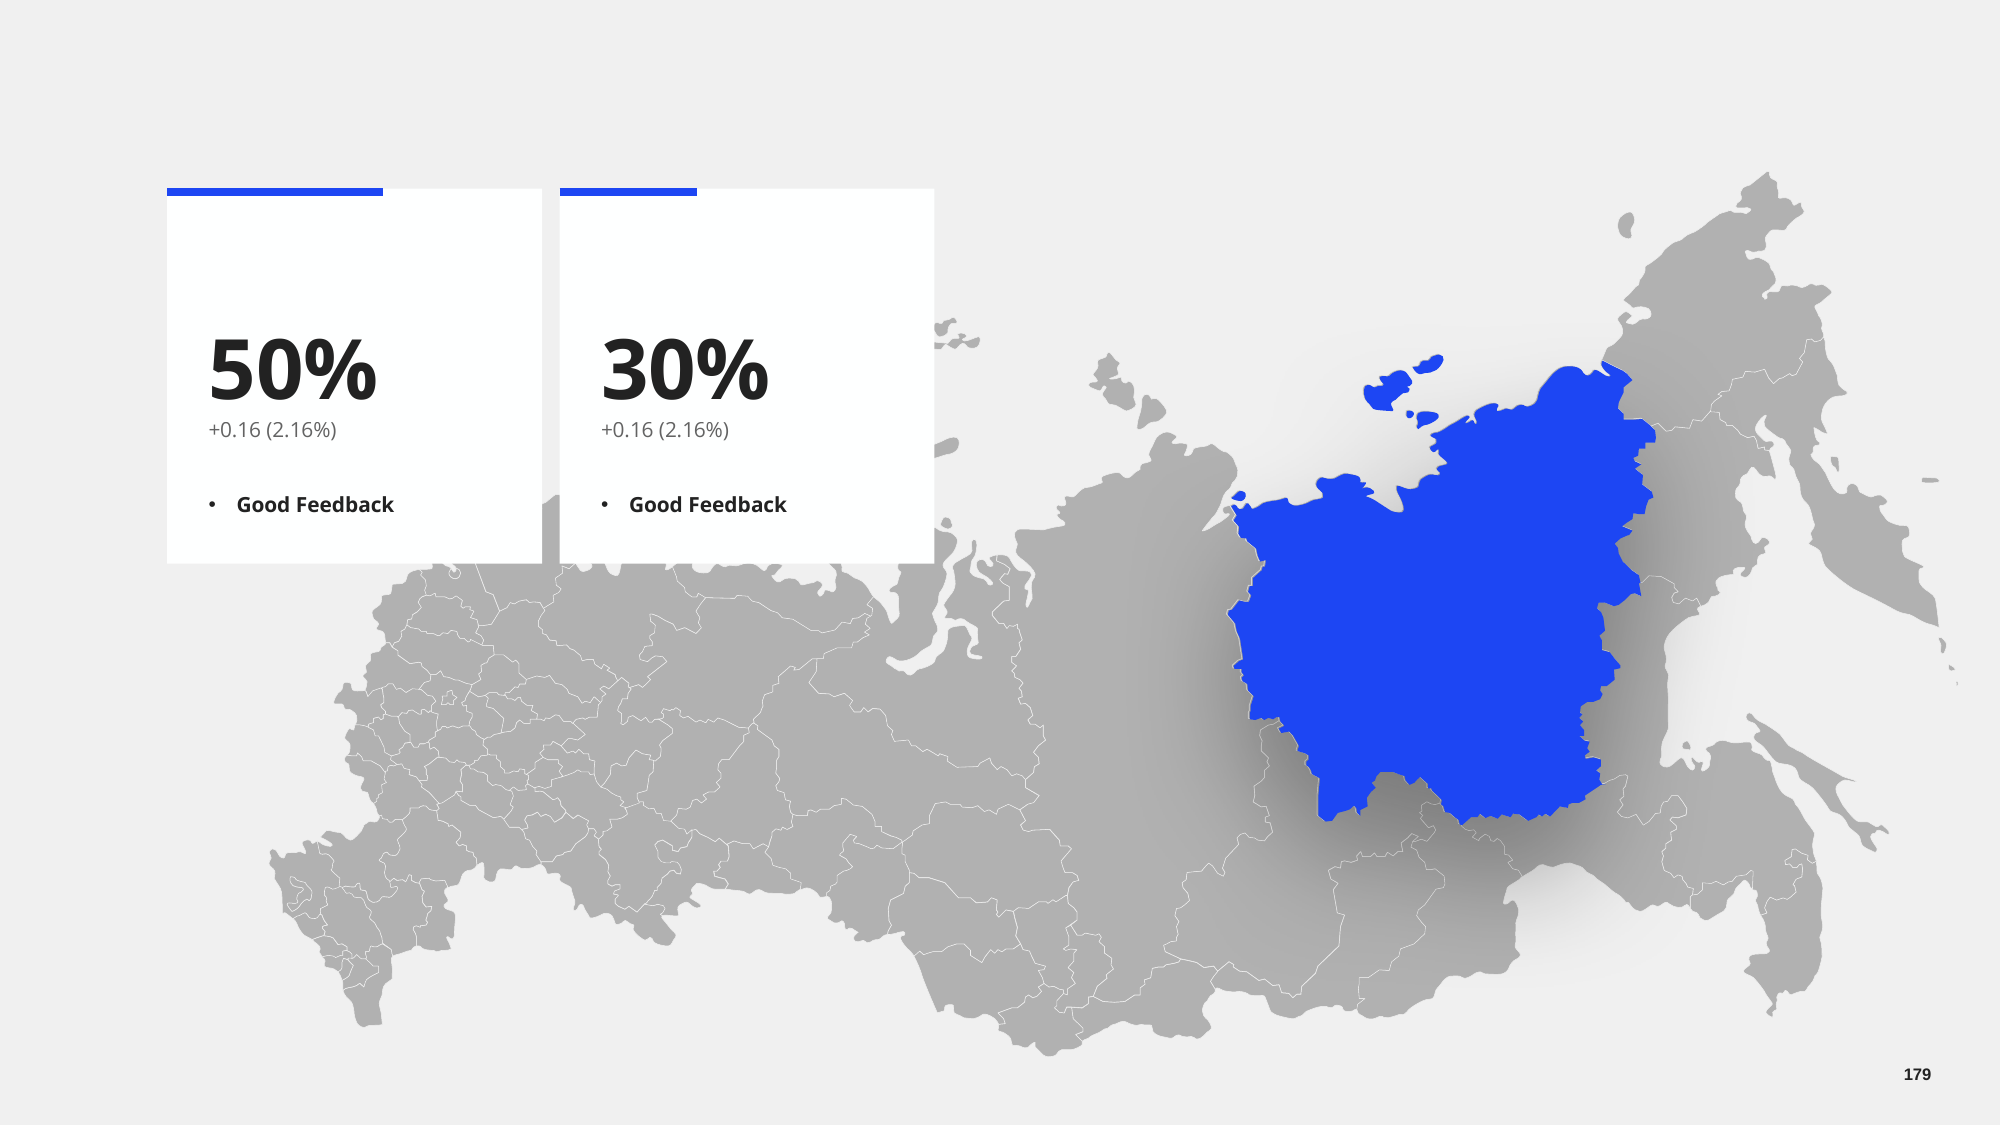

50%
+0.16 (2.16%)

Good Feedback
30%
+0.16 (2.16%)

Good Feedback